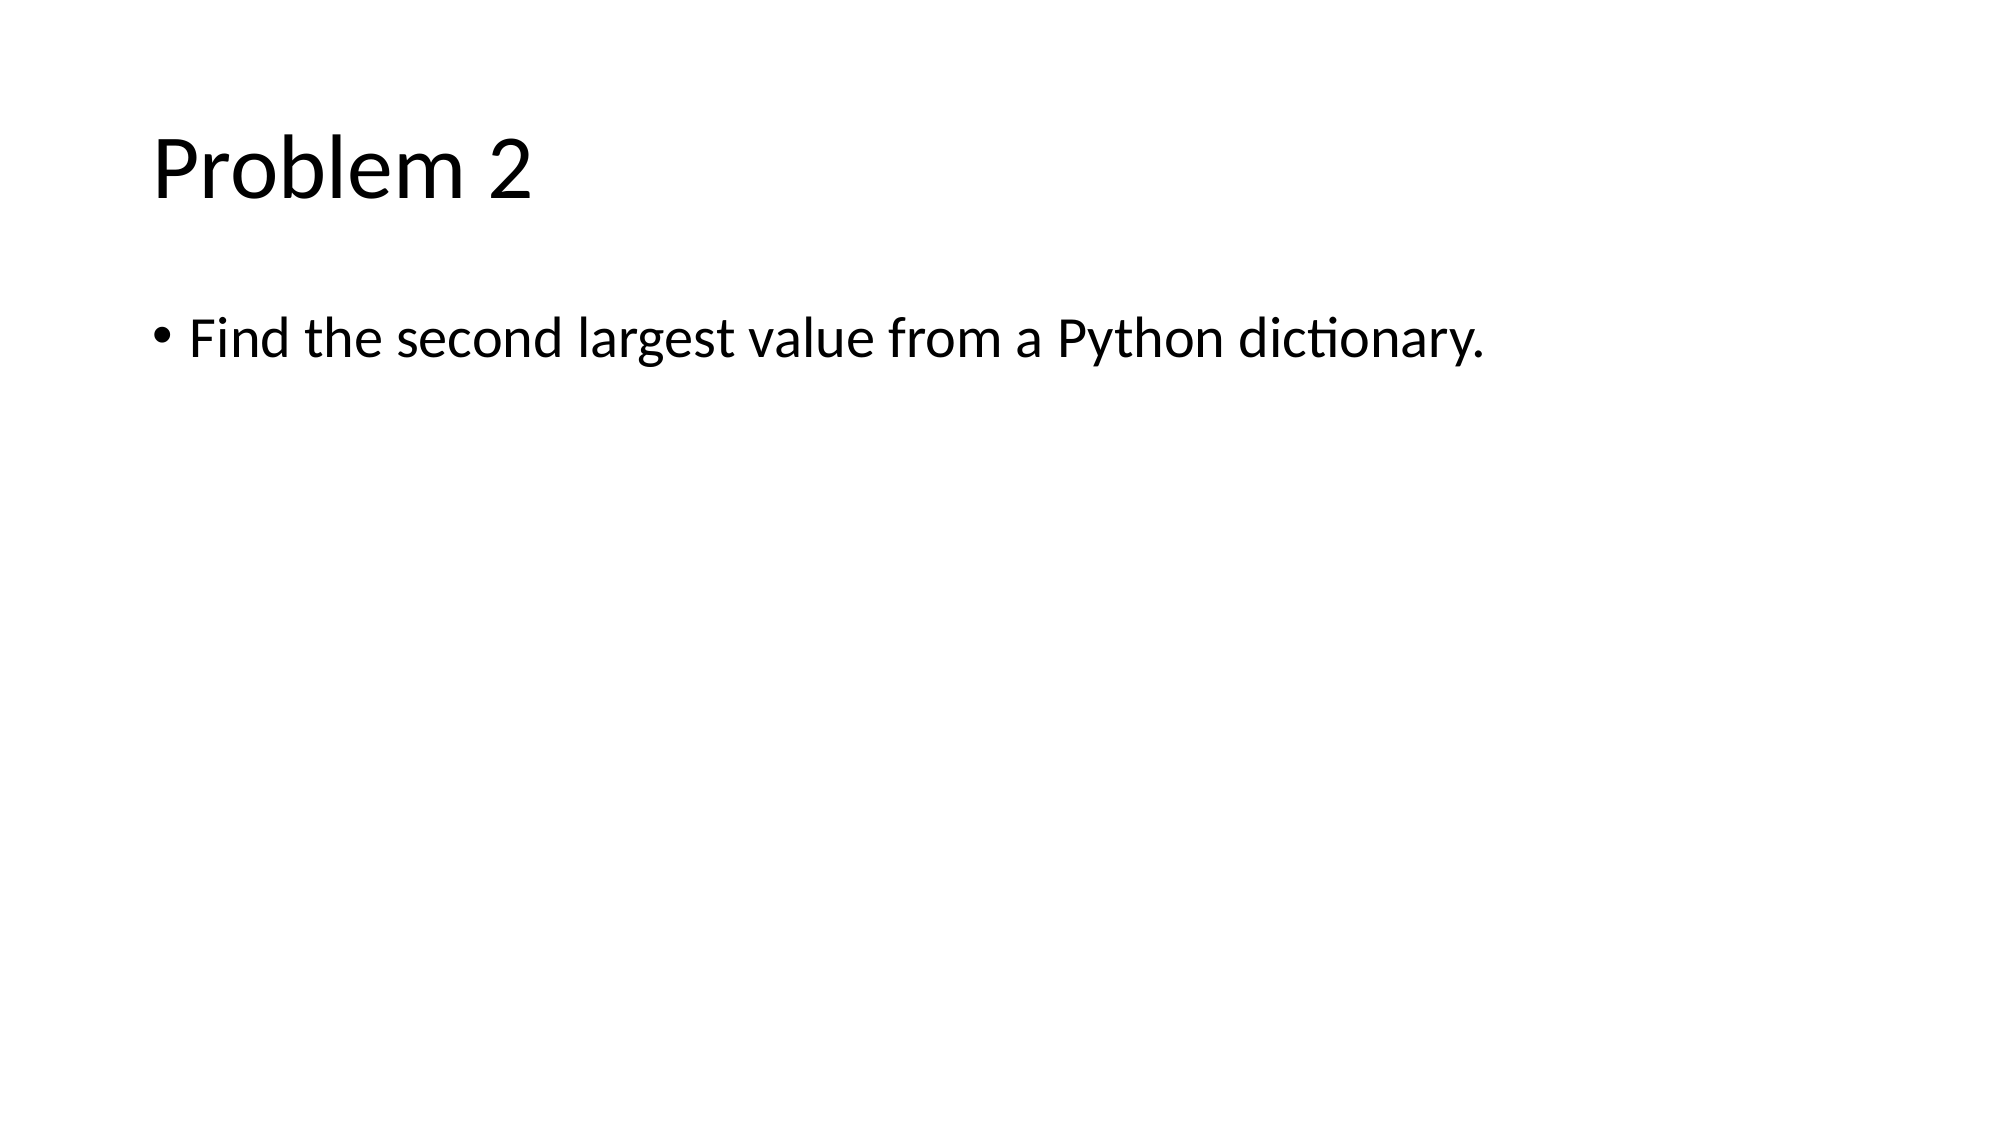

# Problem 2
Find the second largest value from a Python dictionary.